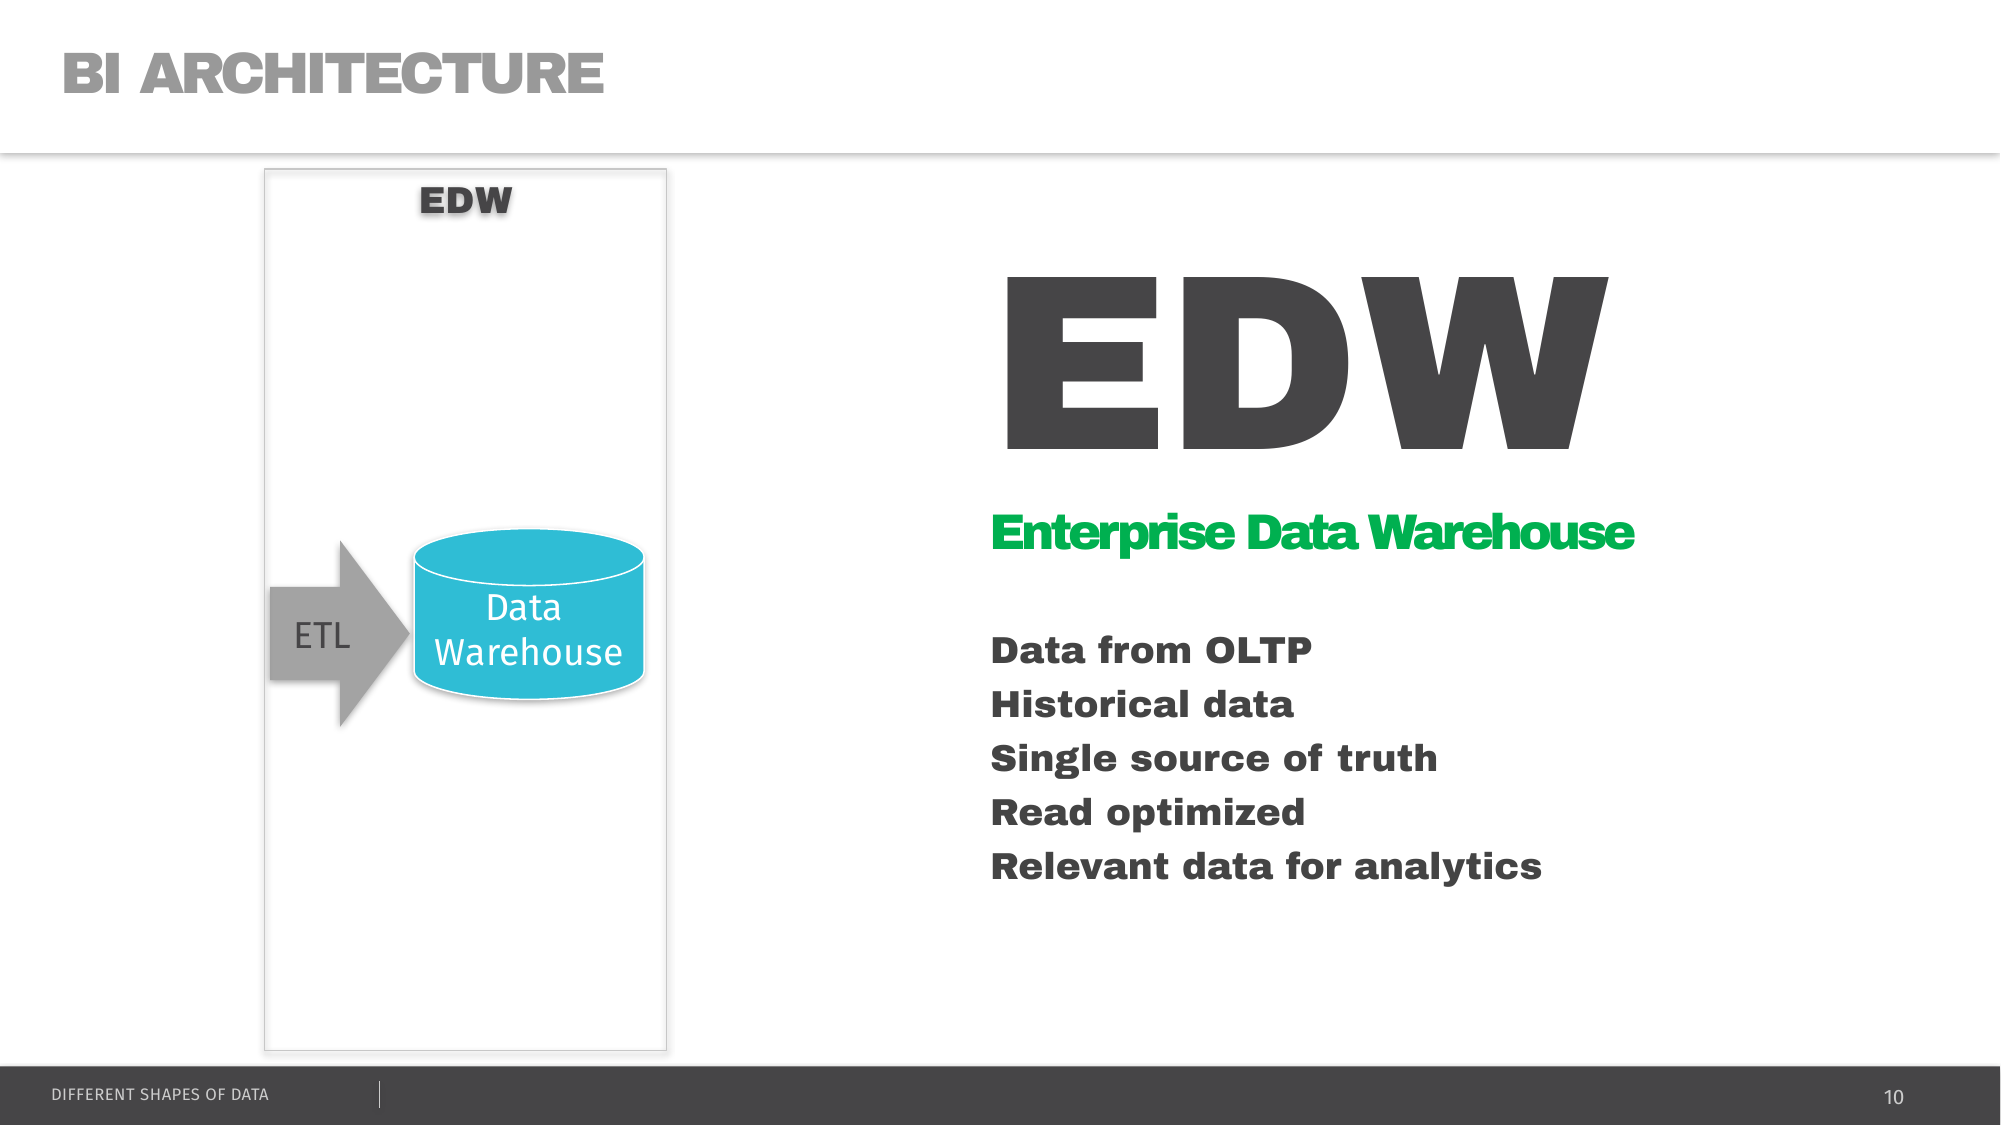

BI ARCHITECTURE
EDW
EDW
Enterprise Data Warehouse
Data
Warehouse
ETL
Data from OLTP
Historical data
Single source of truth
Read optimized
Relevant data for analytics